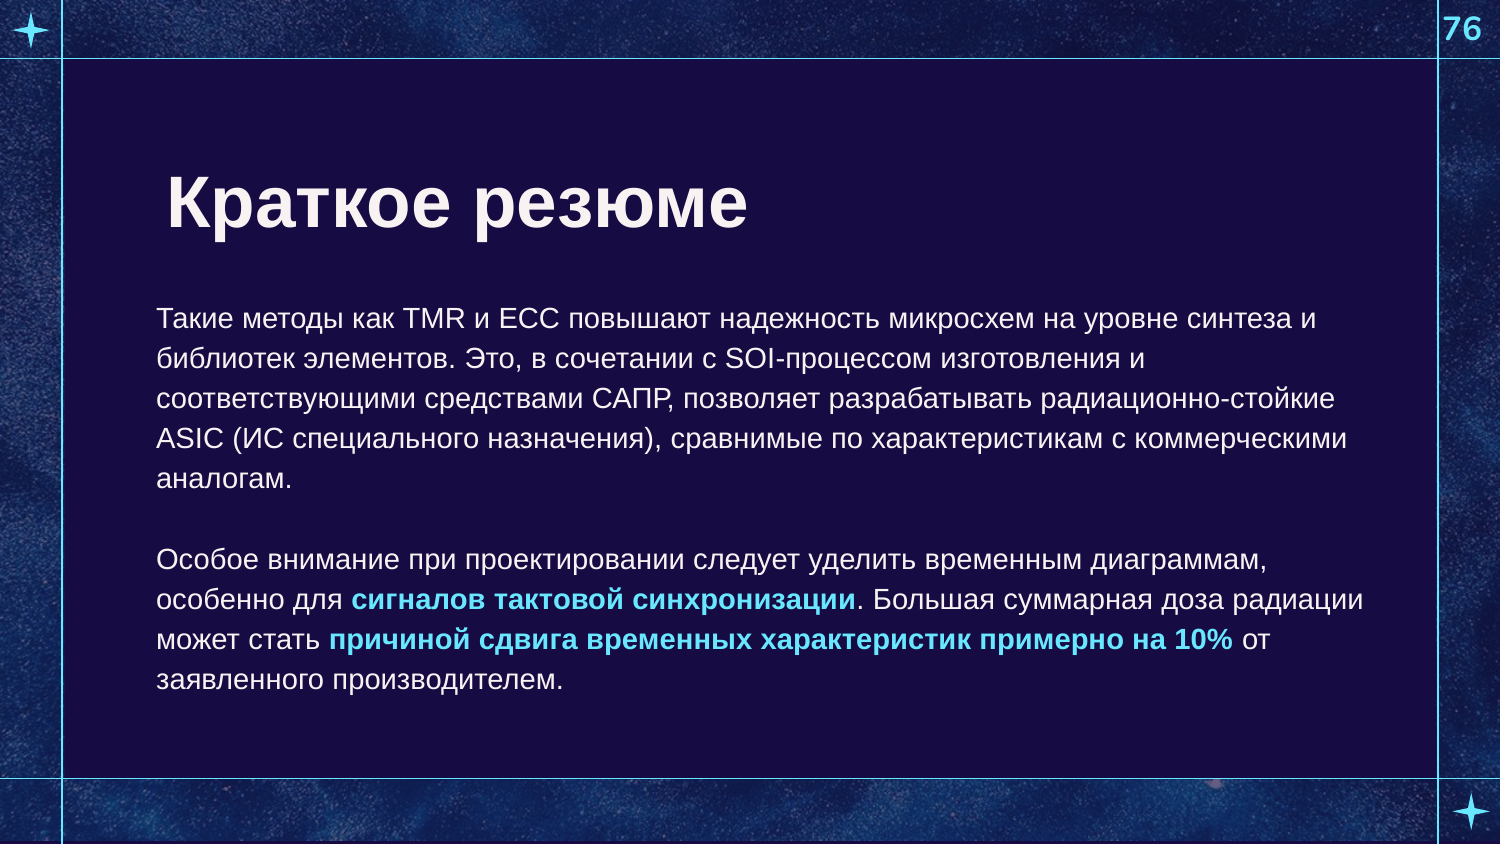

76
# Краткое резюме
Такие методы как TMR и ЕСС повышают надежность микросхем на уровне синтеза и библиотек элементов. Это, в сочетании с SOI-процессом изготовления и соответствующими средствами САПР, позволяет разрабатывать радиационно-стойкие ASIC (ИС специального назначения), сравнимые по характеристикам с коммерческими аналогам.

Особое внимание при проектировании следует уделить временным диаграммам, особенно для сигналов тактовой синхронизации. Большая суммарная доза радиации может стать причиной сдвига временных характеристик примерно на 10% от заявленного производителем.